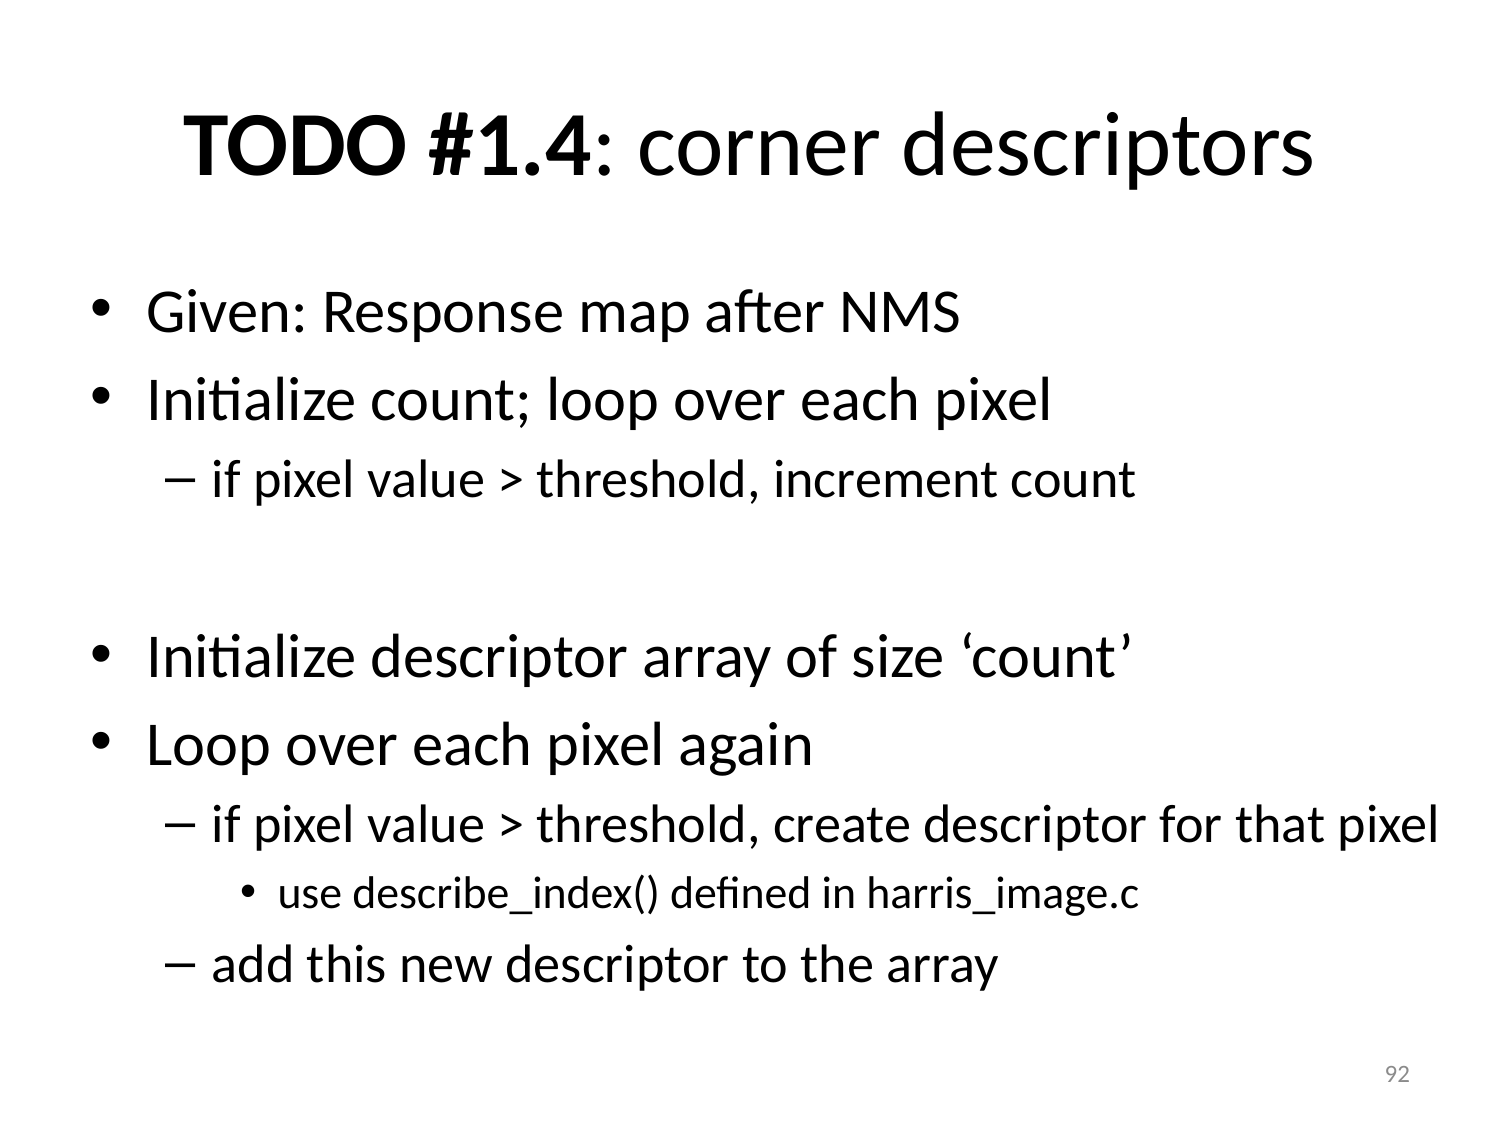

# TODO #1.4: corner descriptors
Given: Response map after NMS
Initialize count; loop over each pixel
if pixel value > threshold, increment count

Initialize descriptor array of size ‘count’
Loop over each pixel again
if pixel value > threshold, create descriptor for that pixel
use describe_index() defined in harris_image.c
add this new descriptor to the array

92